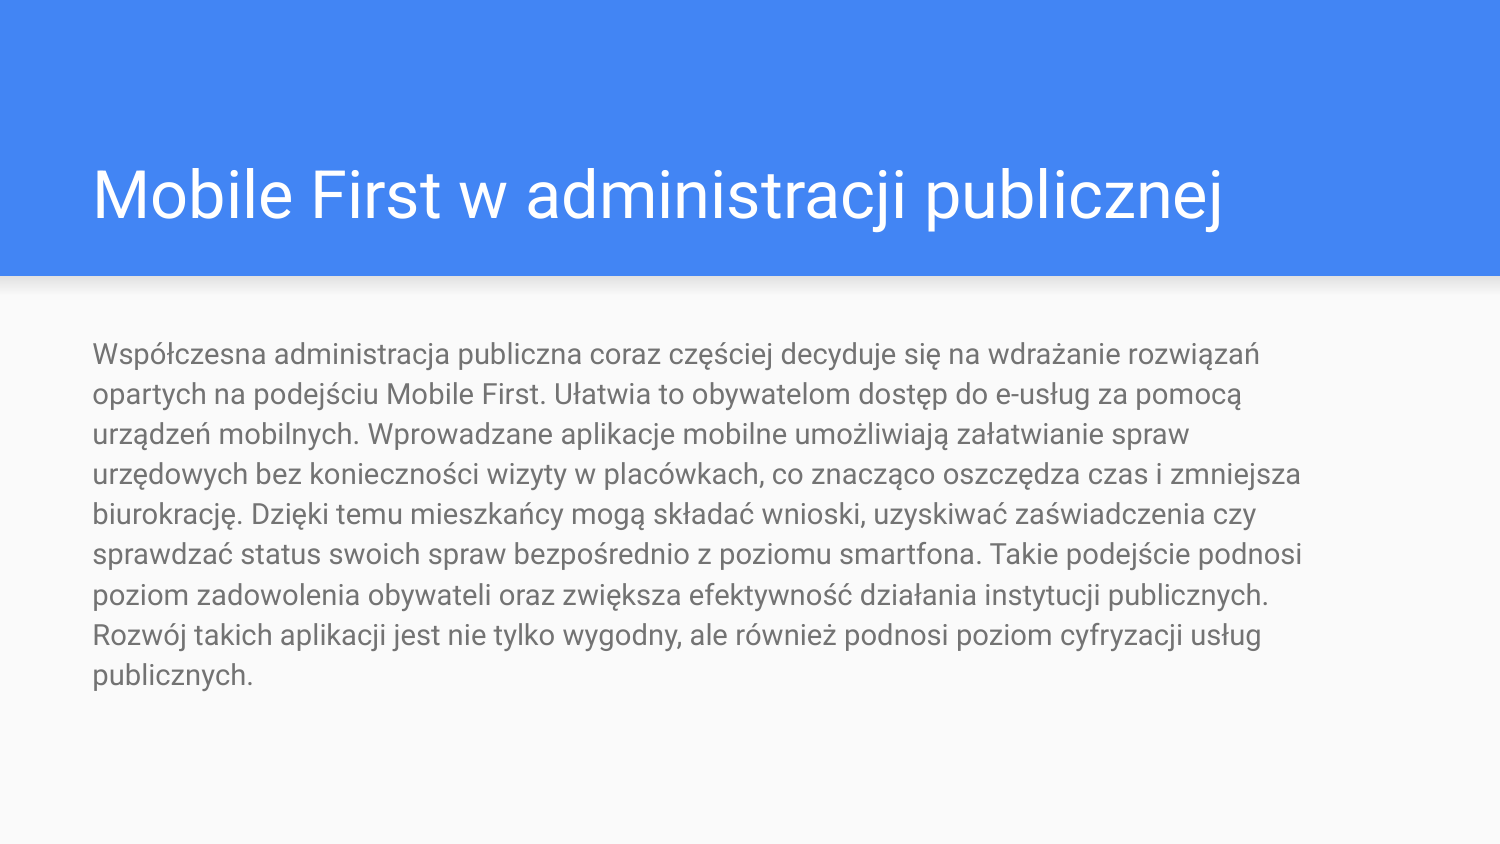

# Mobile First w administracji publicznej
Współczesna administracja publiczna coraz częściej decyduje się na wdrażanie rozwiązań opartych na podejściu Mobile First. Ułatwia to obywatelom dostęp do e-usług za pomocą urządzeń mobilnych. Wprowadzane aplikacje mobilne umożliwiają załatwianie spraw urzędowych bez konieczności wizyty w placówkach, co znacząco oszczędza czas i zmniejsza biurokrację. Dzięki temu mieszkańcy mogą składać wnioski, uzyskiwać zaświadczenia czy sprawdzać status swoich spraw bezpośrednio z poziomu smartfona. Takie podejście podnosi poziom zadowolenia obywateli oraz zwiększa efektywność działania instytucji publicznych. Rozwój takich aplikacji jest nie tylko wygodny, ale również podnosi poziom cyfryzacji usług publicznych.